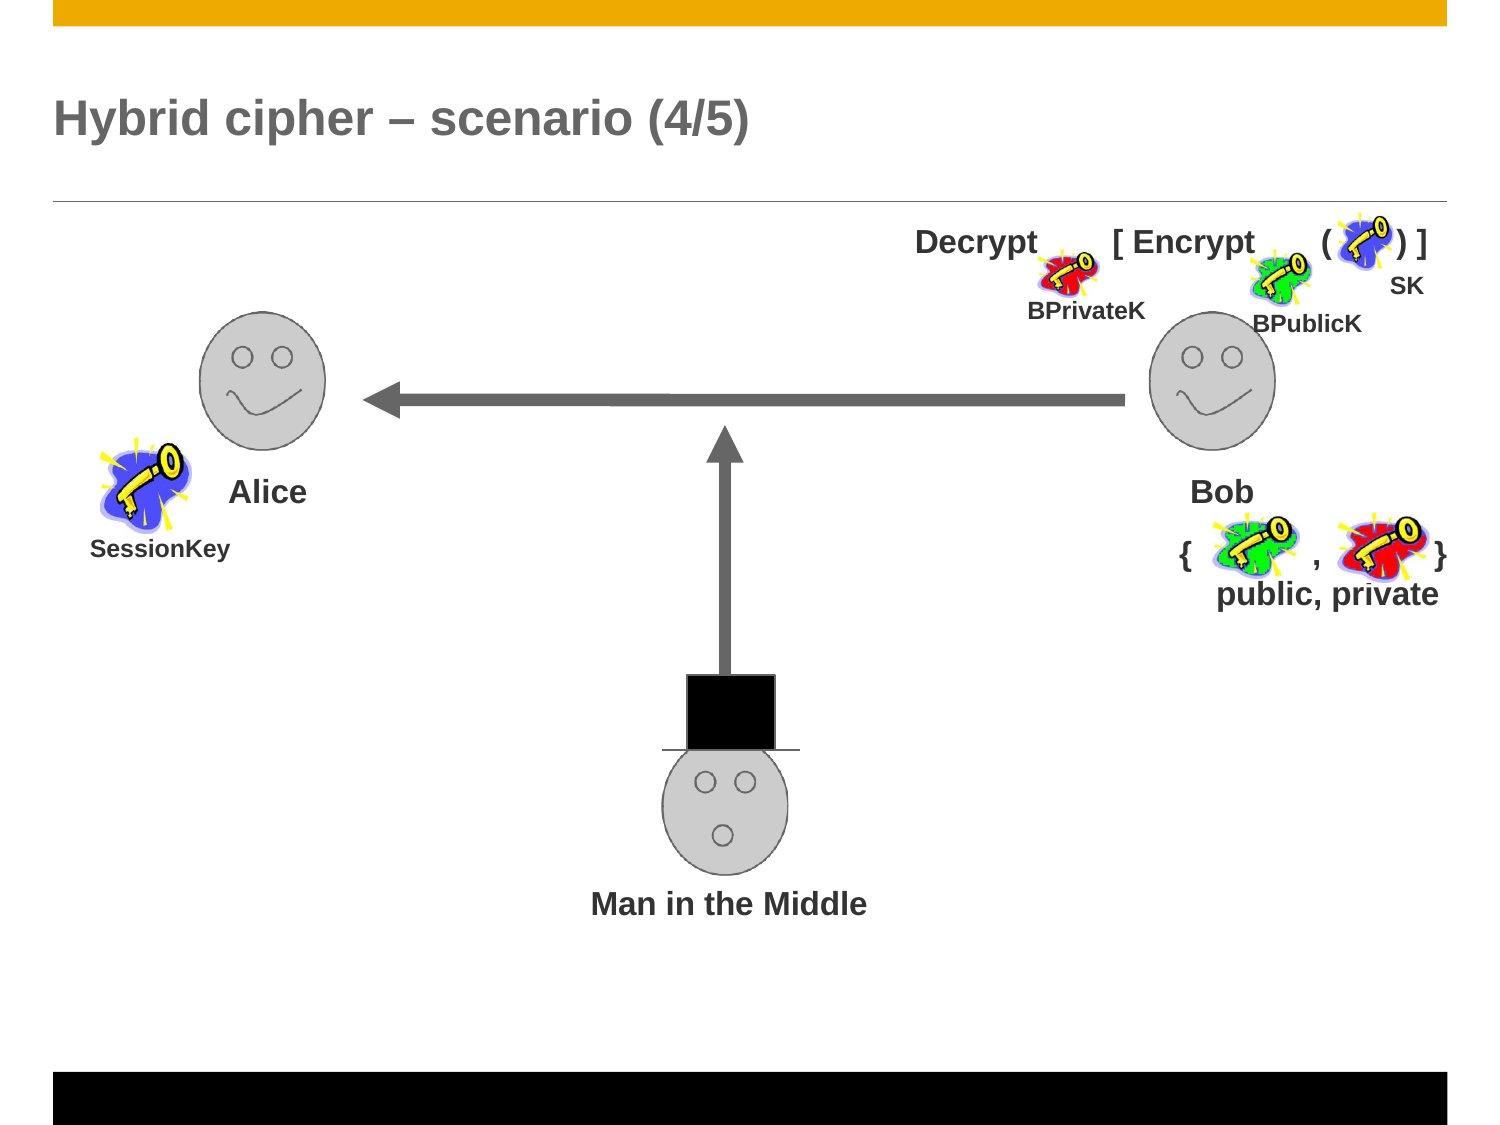

# Hybrid cipher – scenario (4/5)

Decrypt
[ Encrypt
(
) ]
SK

BPrivateK
BPublicK

Alice
SessionKey
Bob
{

,	}
public, private

Man in the Middle

©  2011 SAP AG. All rights reserved.